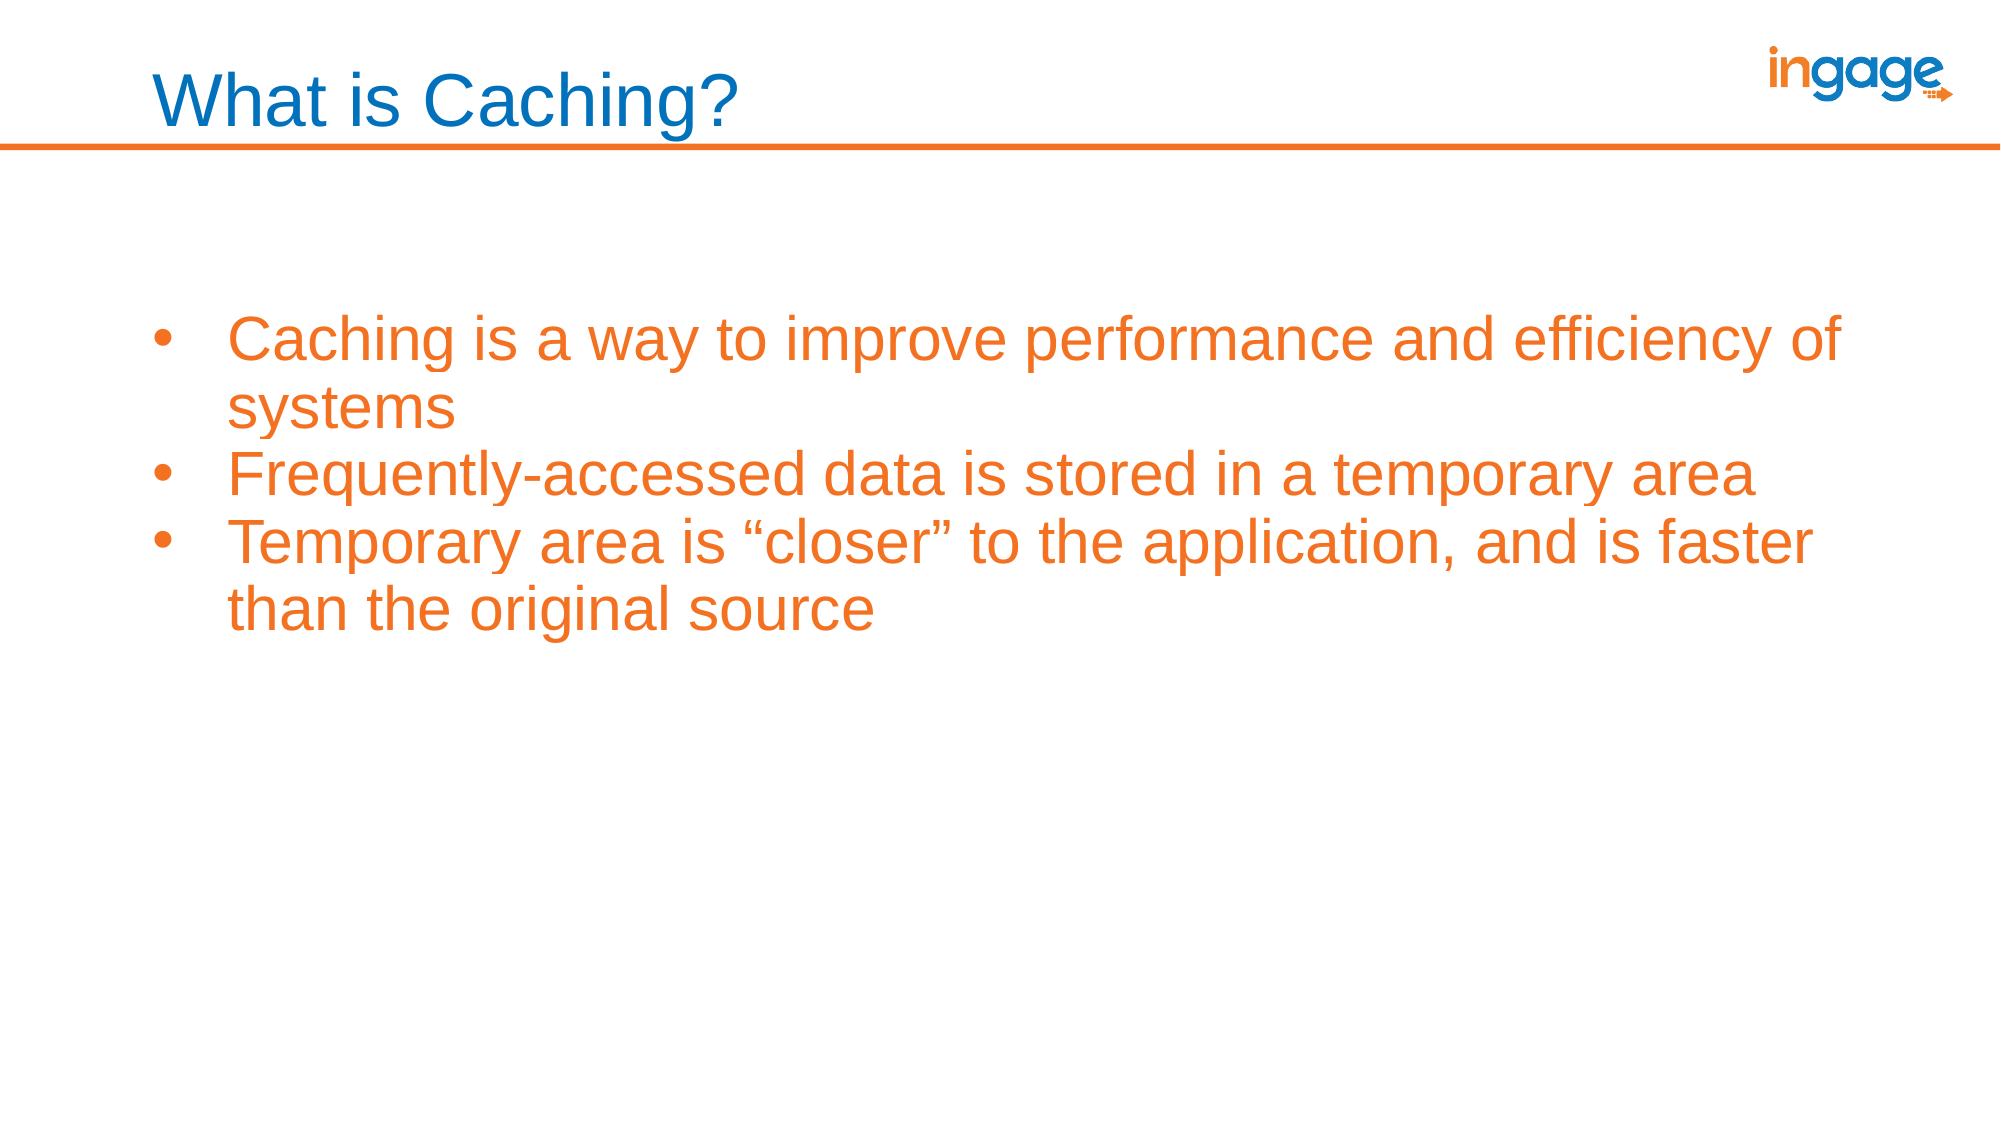

# What is Caching?
Caching is a way to improve performance and efficiency of systems
Frequently-accessed data is stored in a temporary area
Temporary area is “closer” to the application, and is faster than the original source